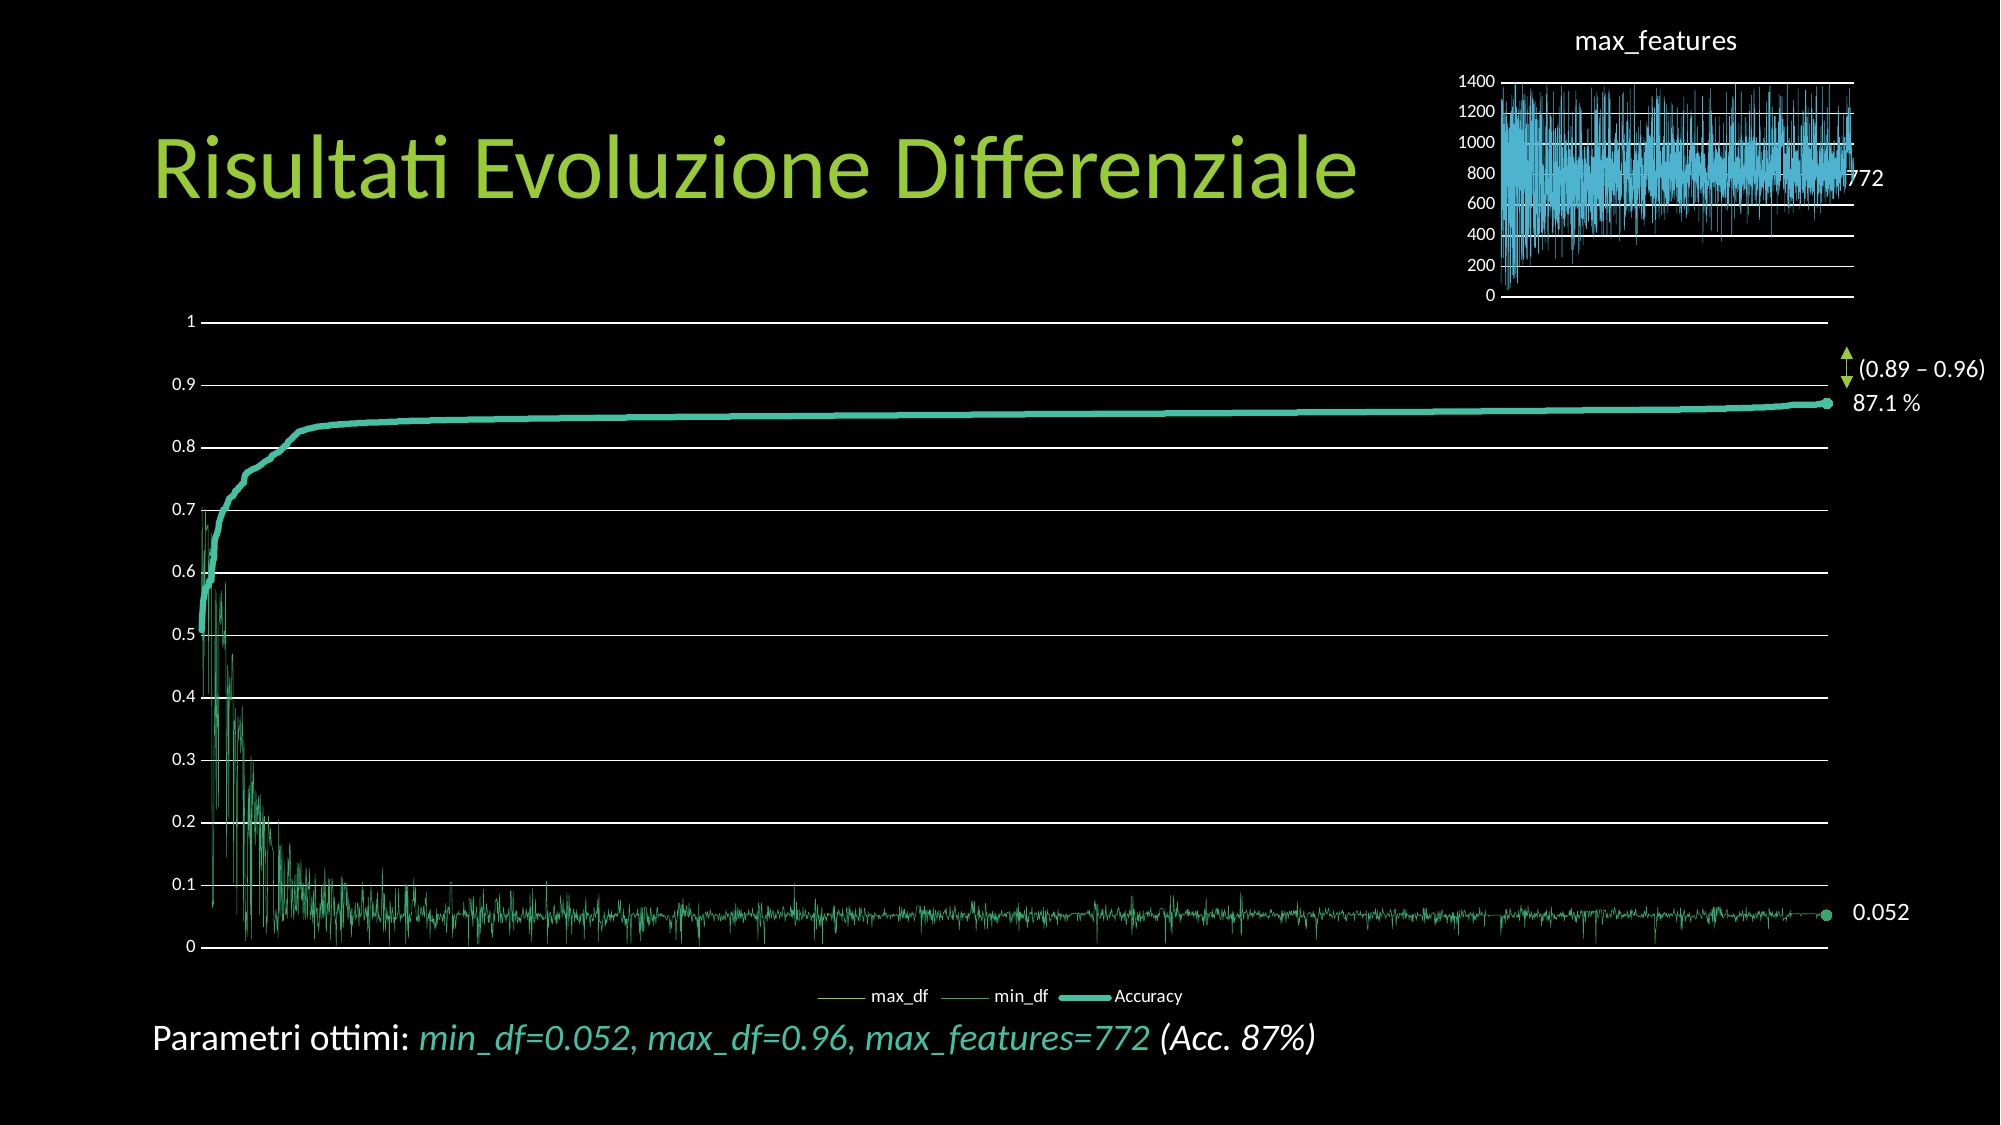

### Chart:

| Category | max_features |
|---|---|
# Risultati Evoluzione Differenziale
772

### Chart

| Category | max_df | min_df | Accuracy |
|---|---|---|---|
(0.89 – 0.96)
87.1 %
0.052
Parametri ottimi: min_df=0.052, max_df=0.96, max_features=772 (Acc. 87%)